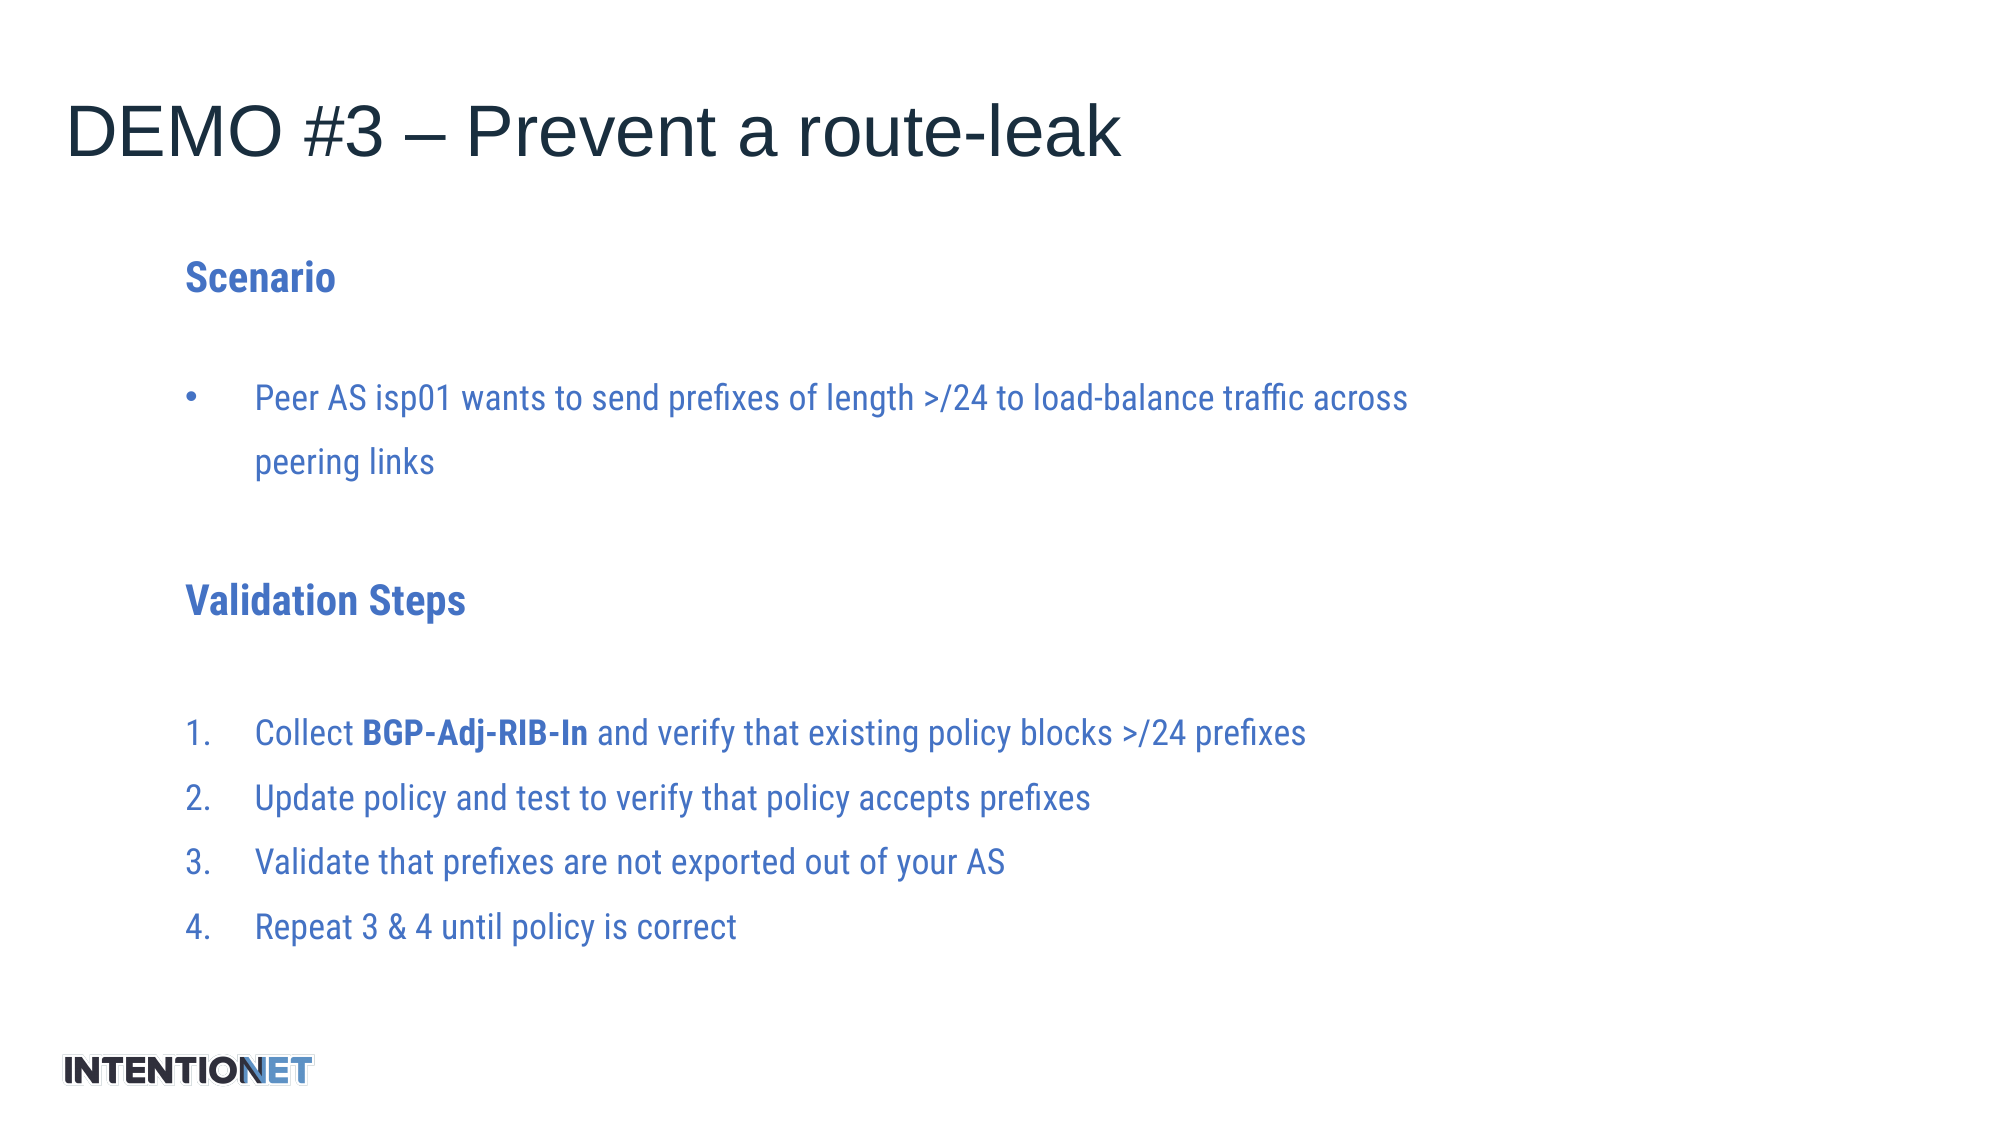

# DEMO #3 – Prevent a route-leak

Scenario

Peer AS isp01 wants to send prefixes of length >/24 to load-balance traffic across
peering links

Validation Steps

Collect BGP-Adj-RIB-In and verify that existing policy blocks >/24 prefixes
Update policy and test to verify that policy accepts prefixes
Validate that prefixes are not exported out of your AS
Repeat 3 & 4 until policy is correct